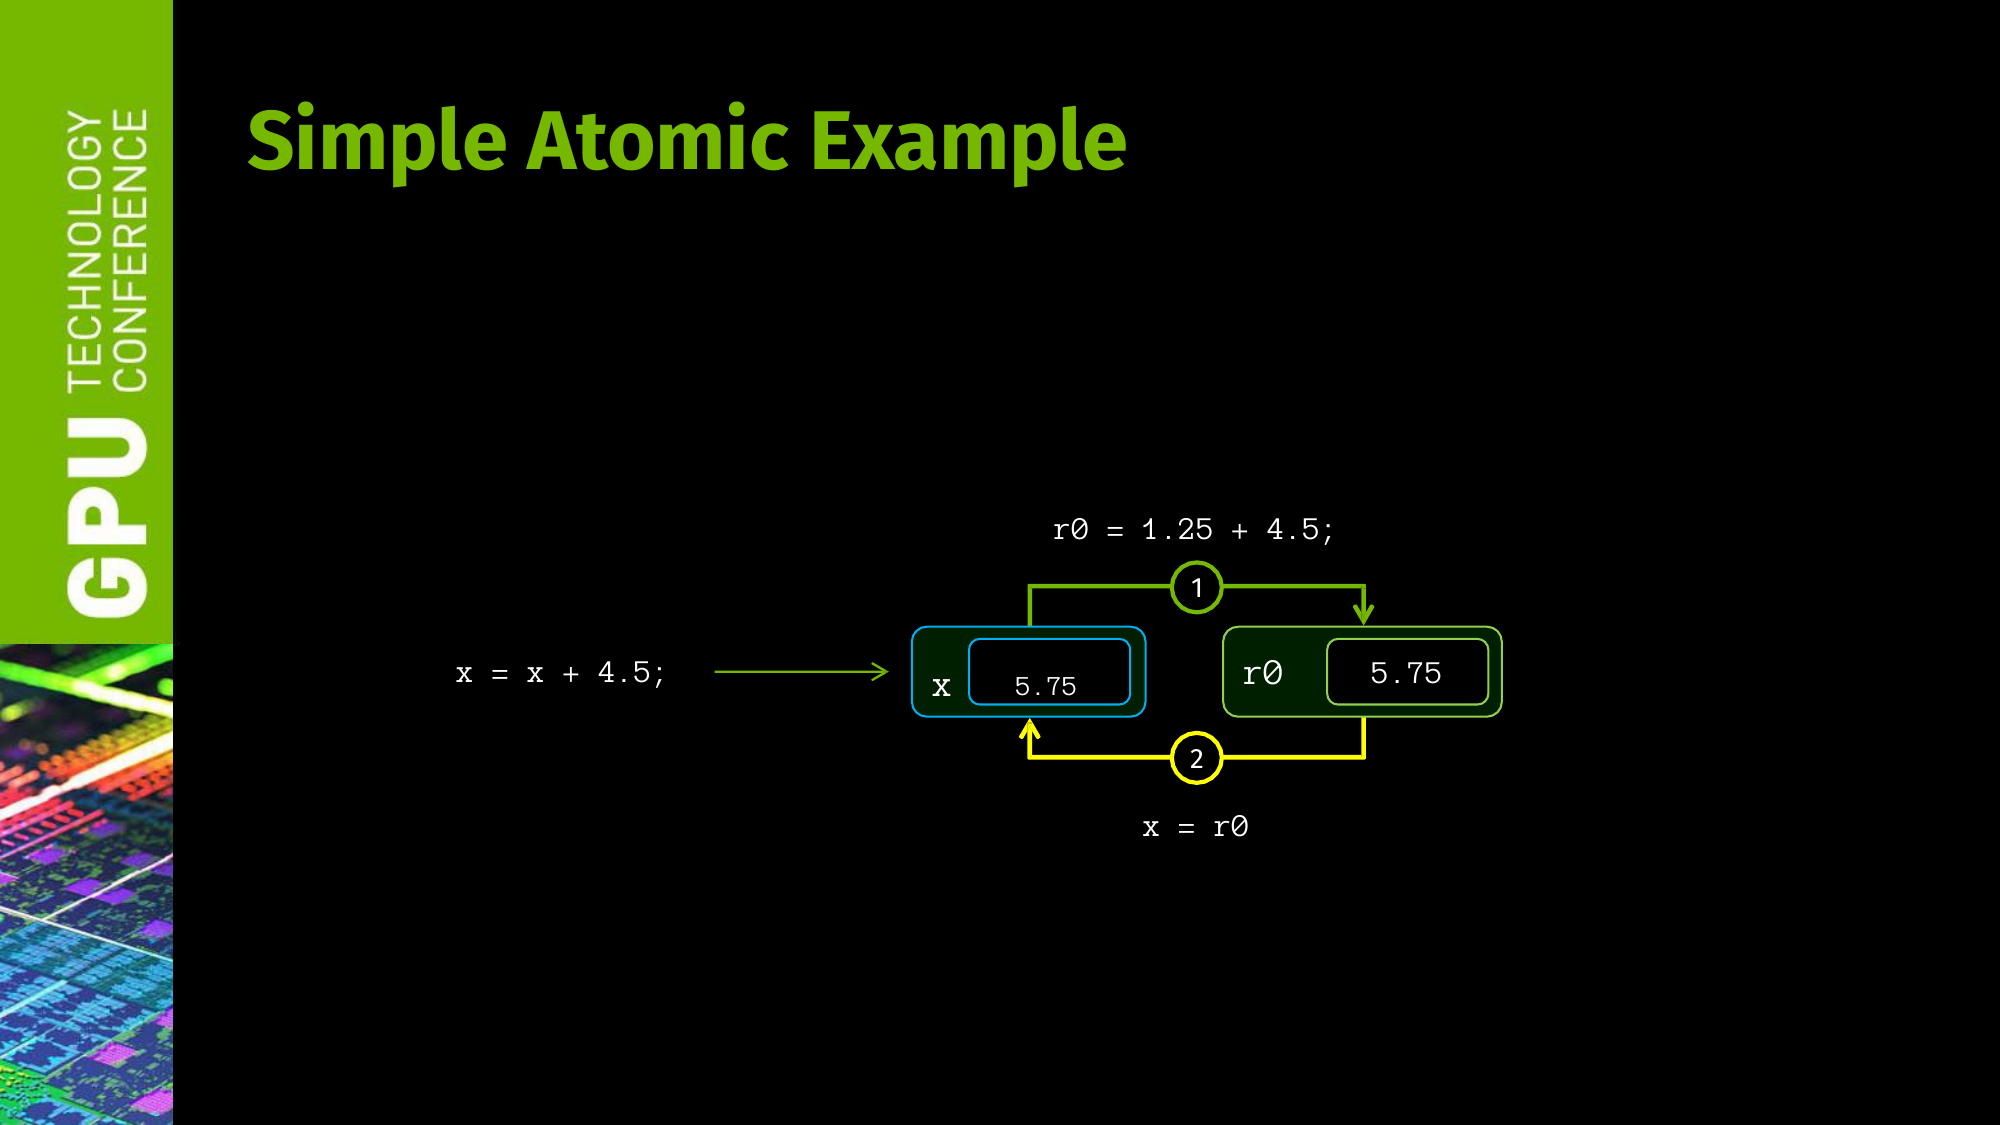

# Simple Atomic Example
r0 = 1.25 + 4.5;
1

x	5.75
r0
x = x + 4.5;
5.75

2

x = r0